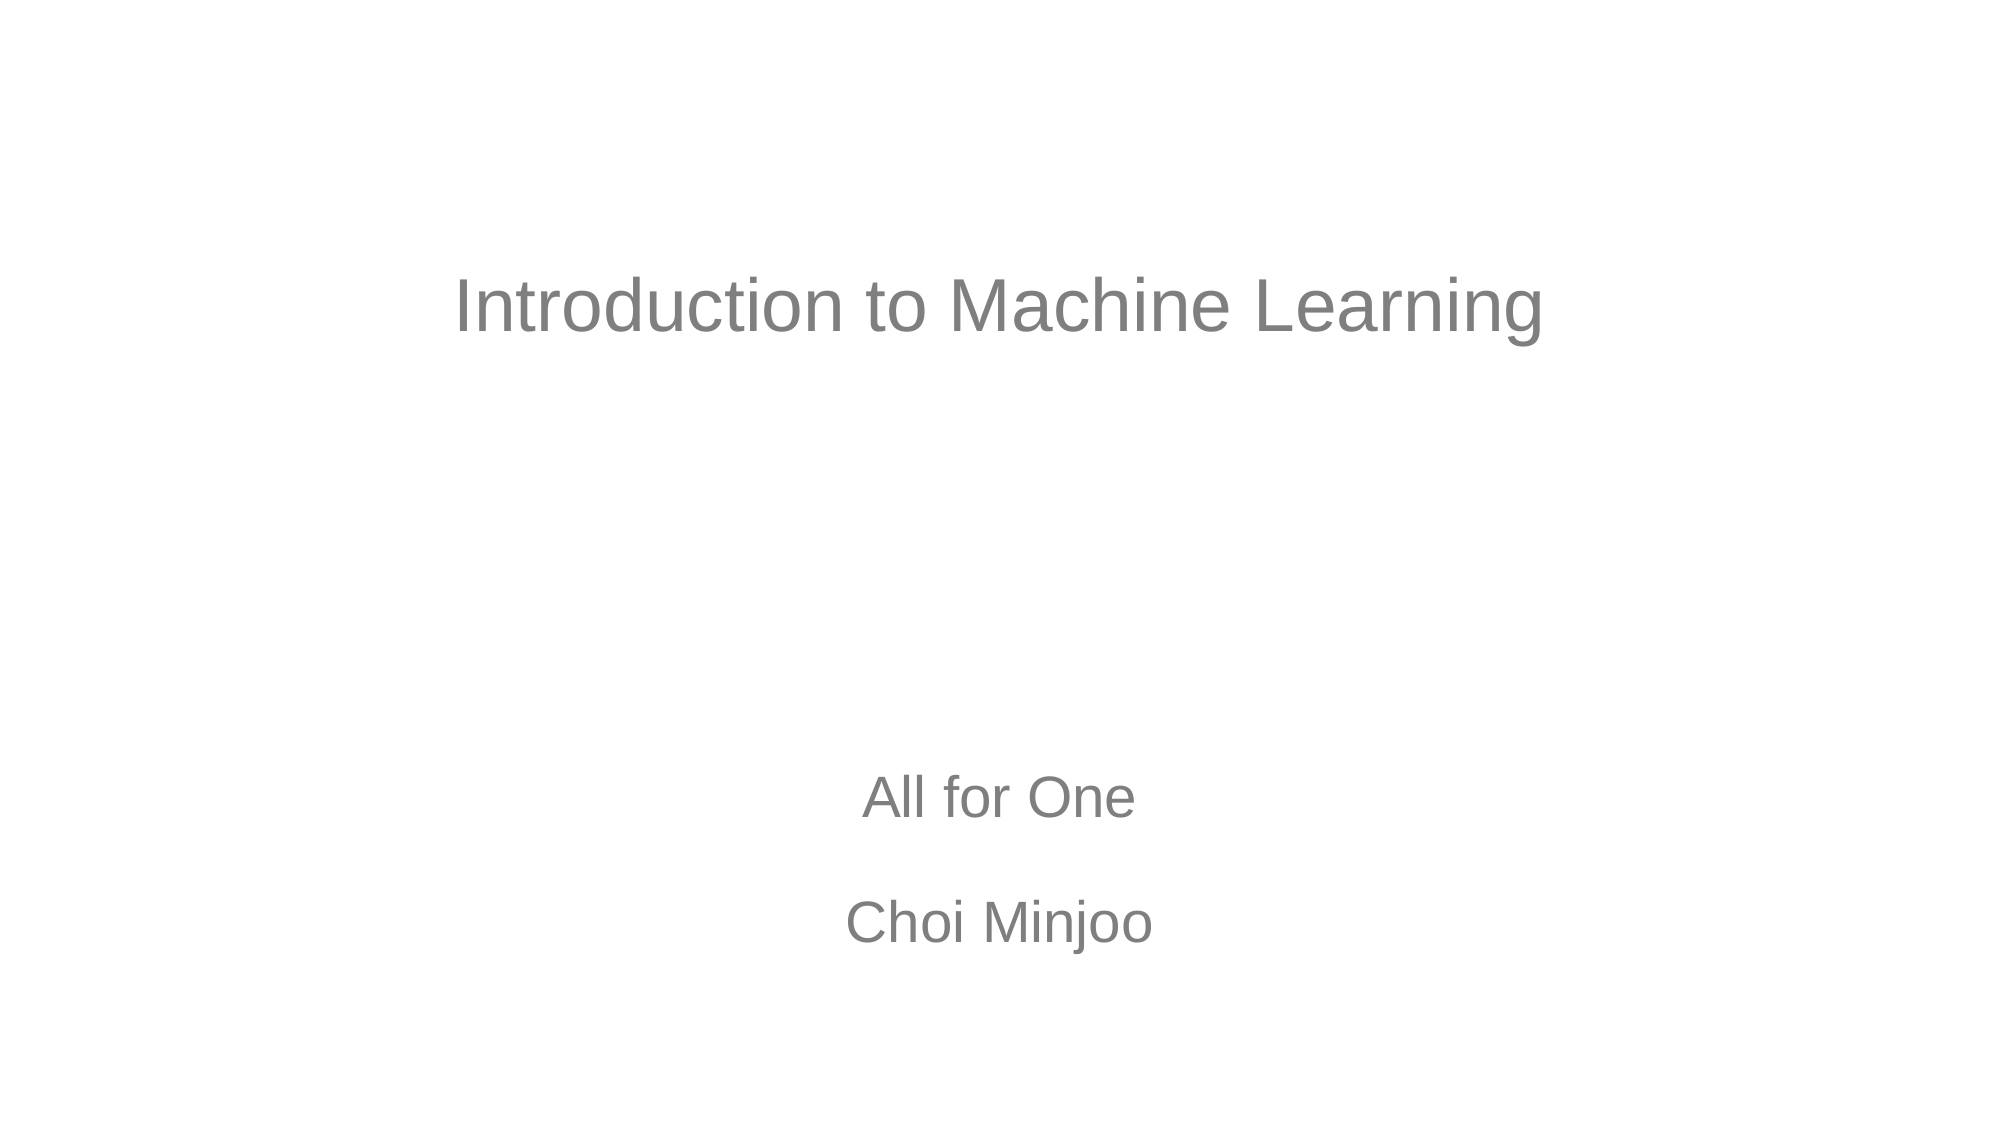

# Introduction to Machine Learning
All for One
Choi Minjoo